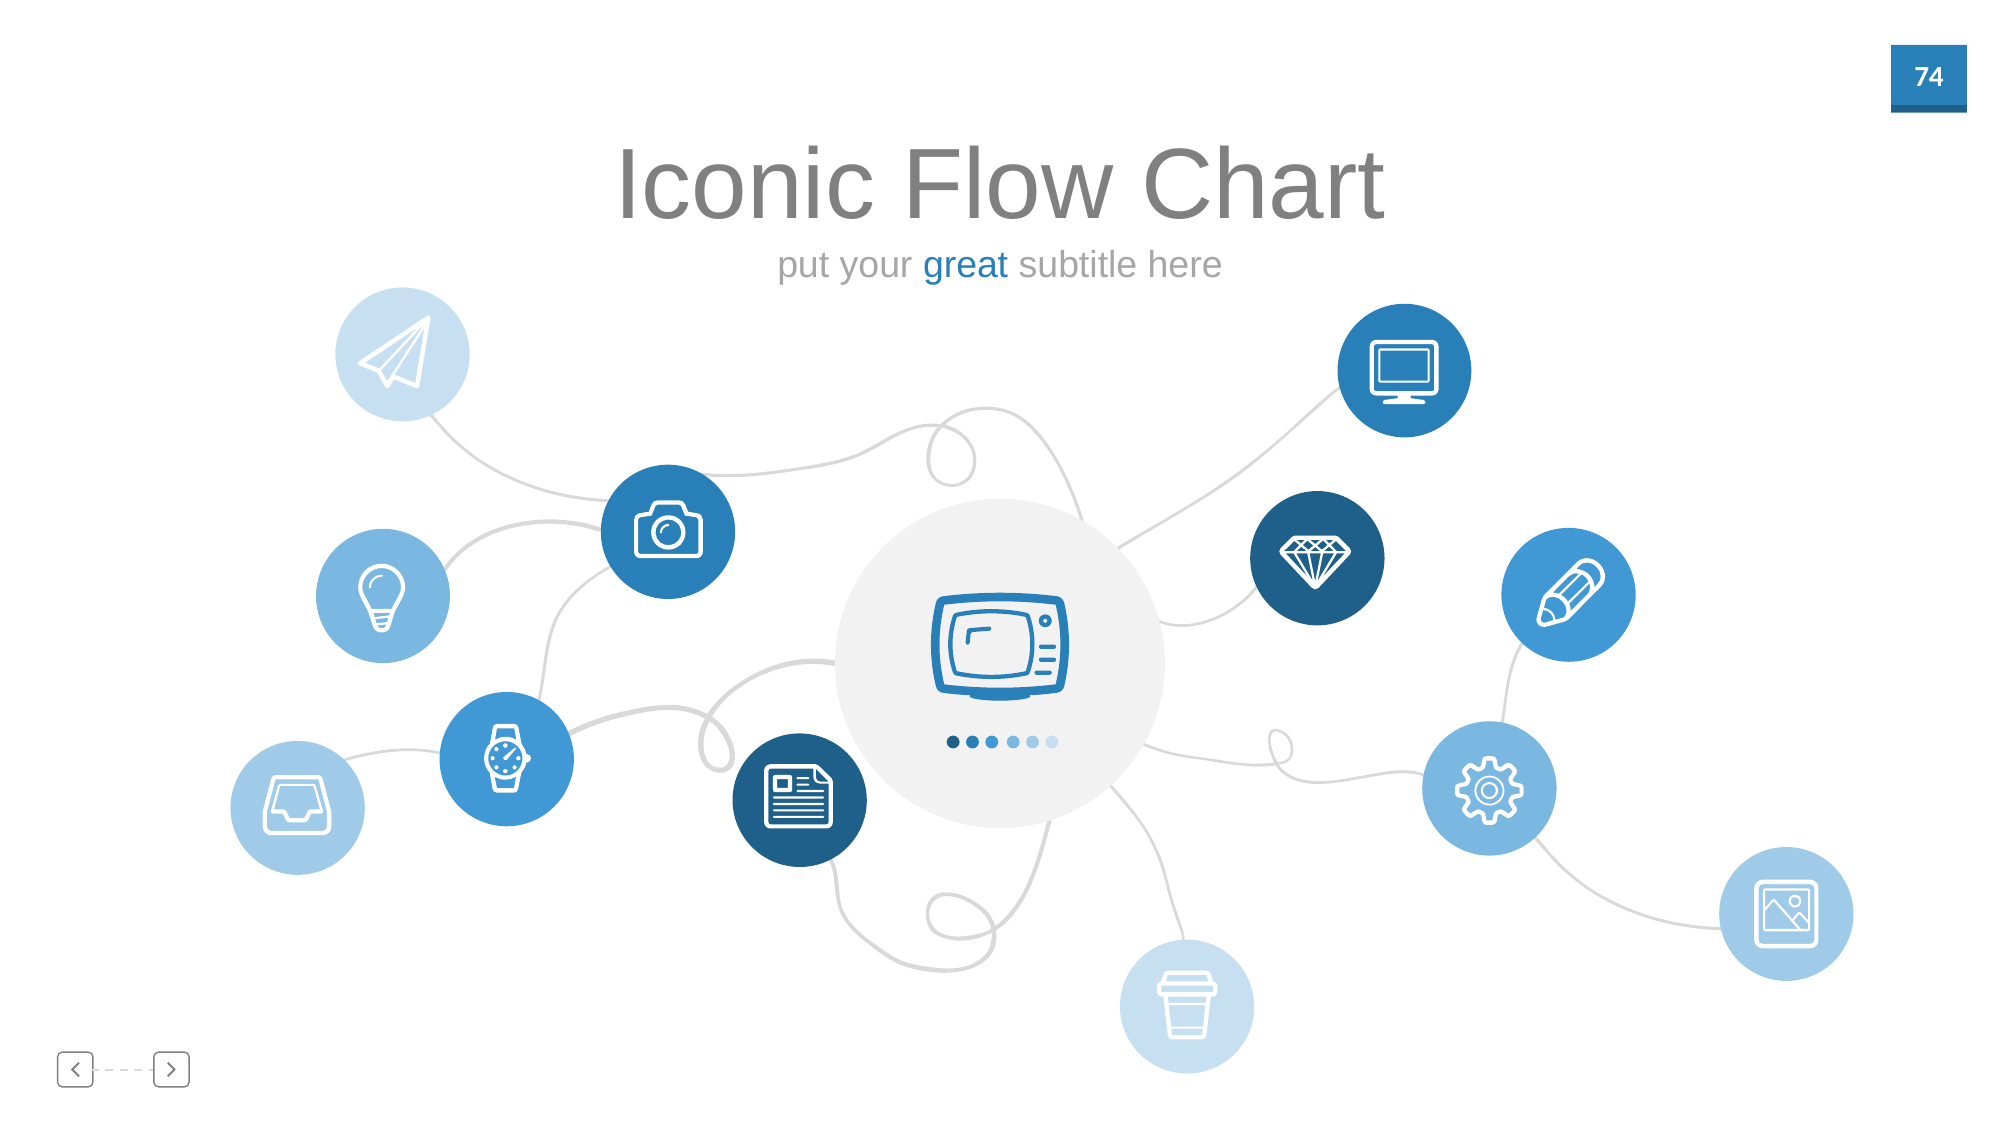

Iconic Flow Chart
put your great subtitle here